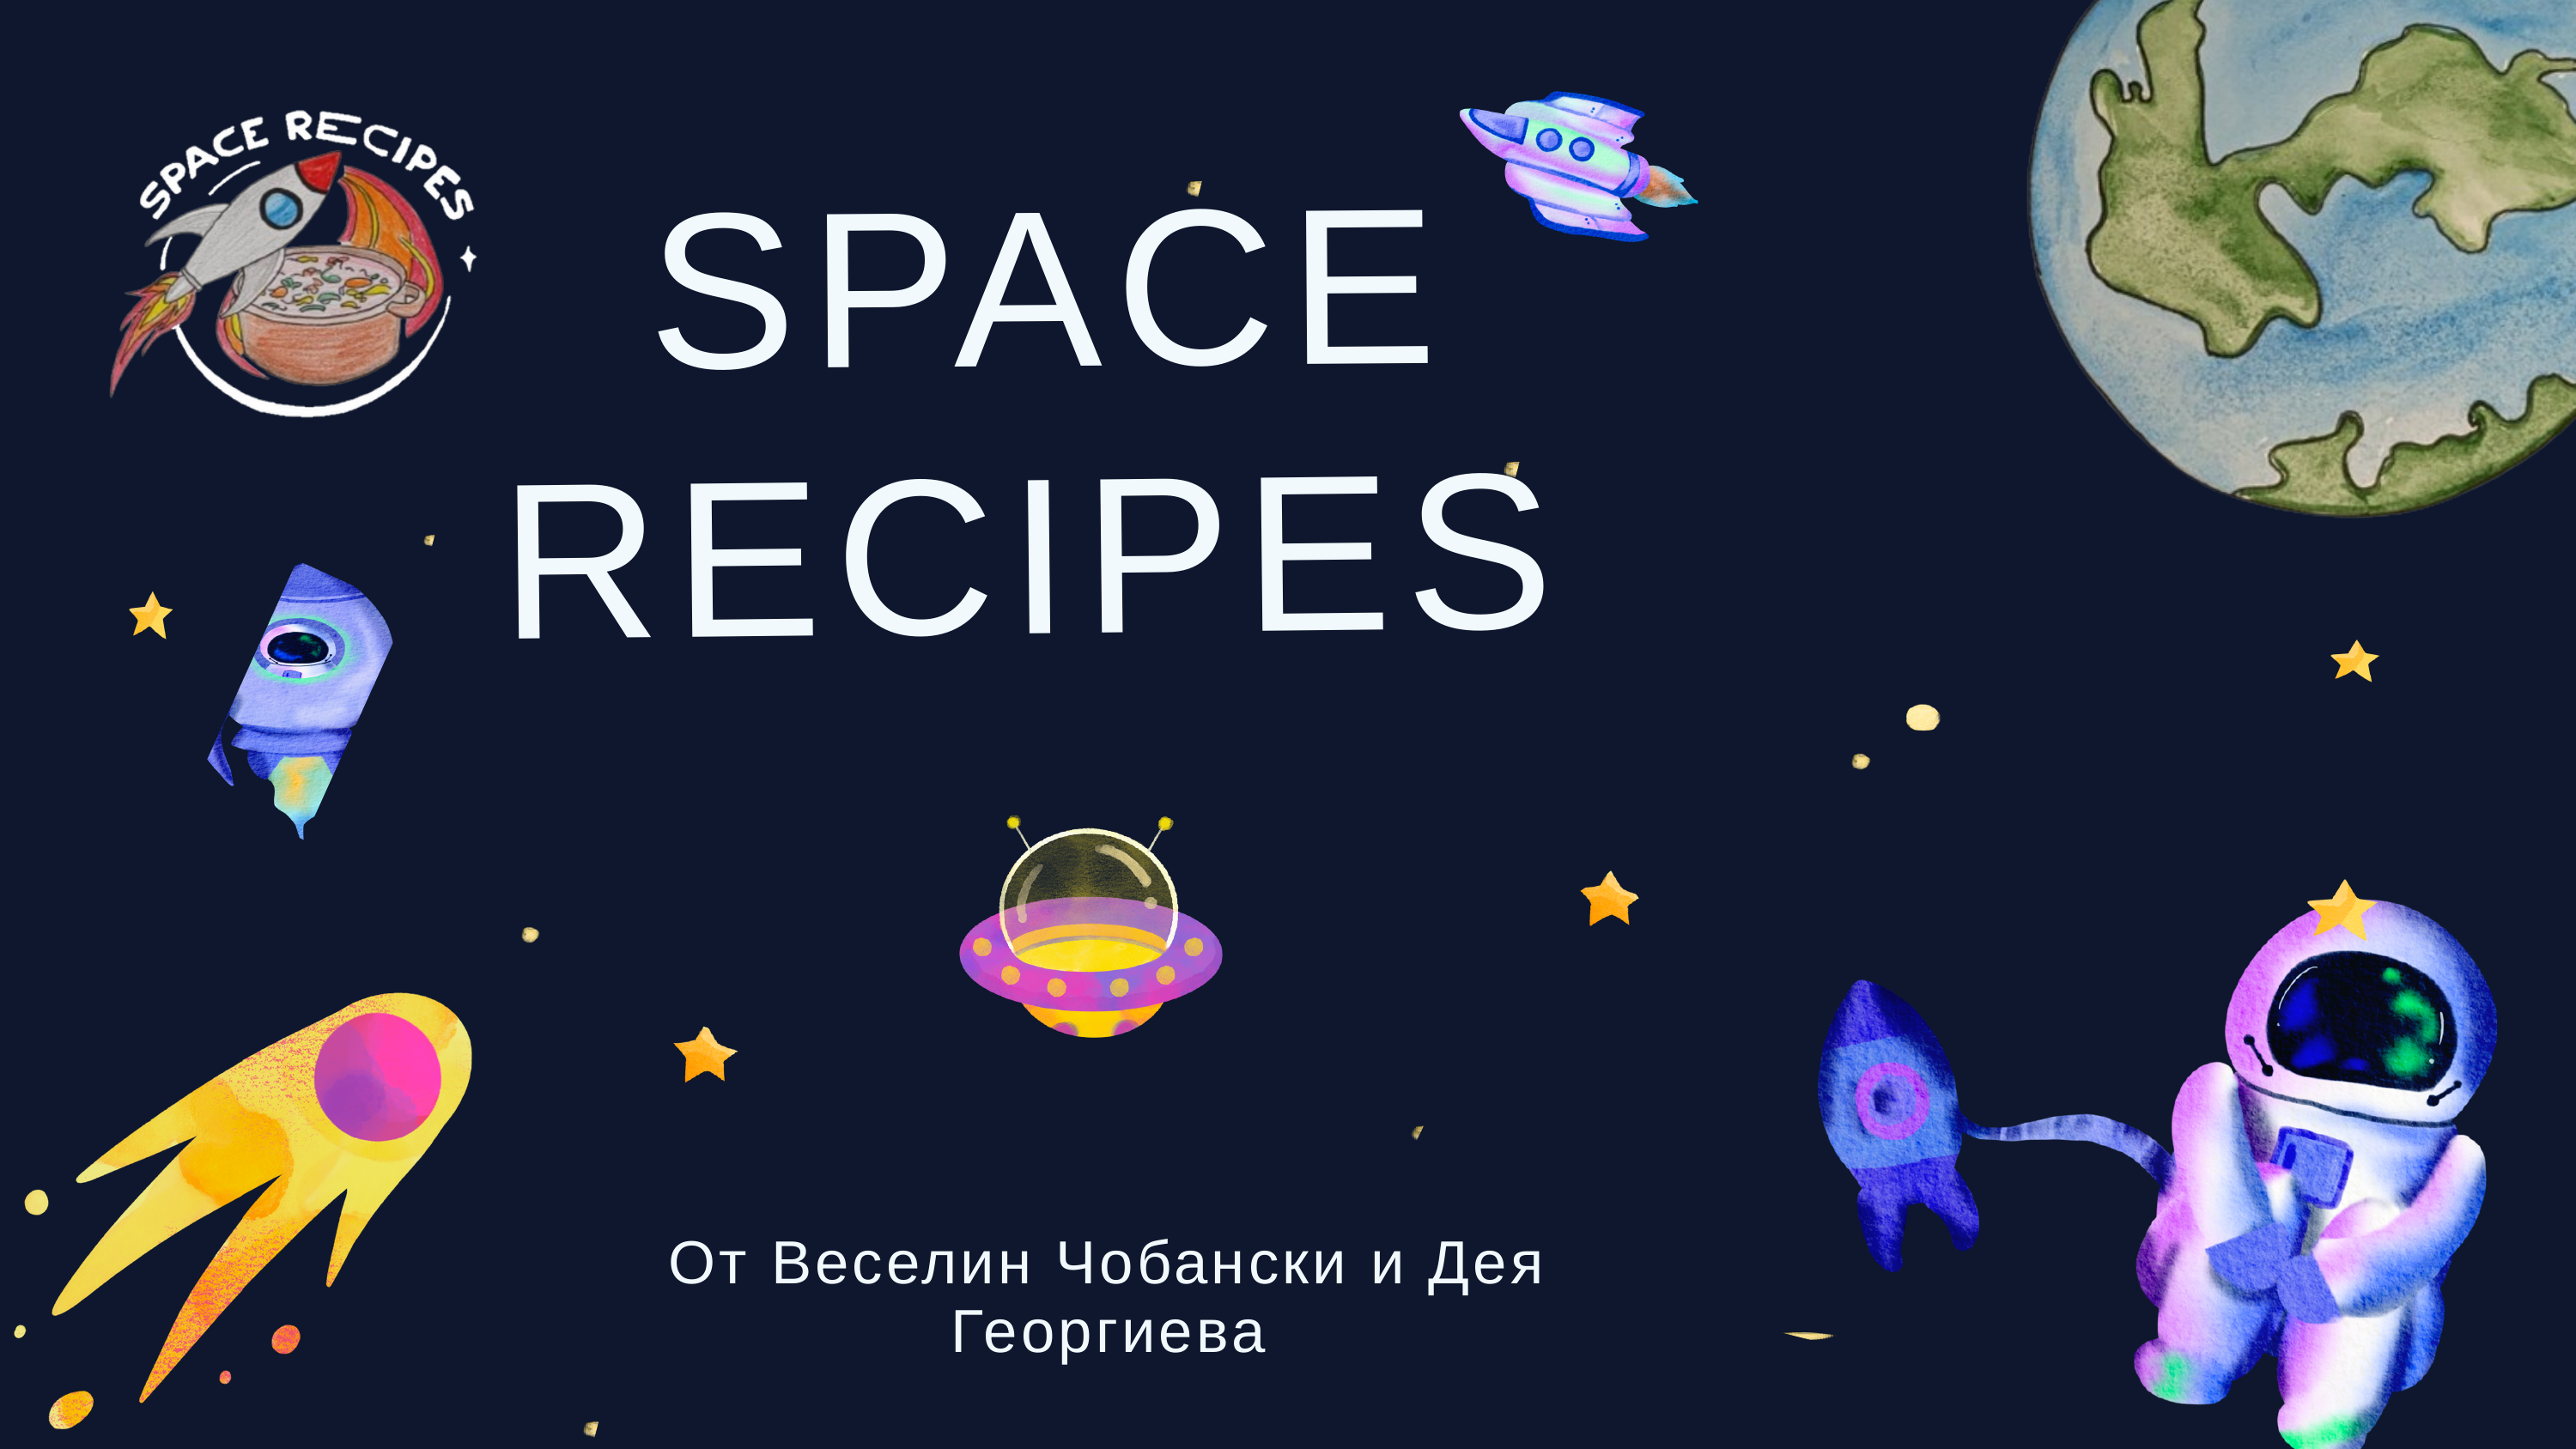

SPACE

RECIPES

От Веселин Чобански и Дея Георгиева